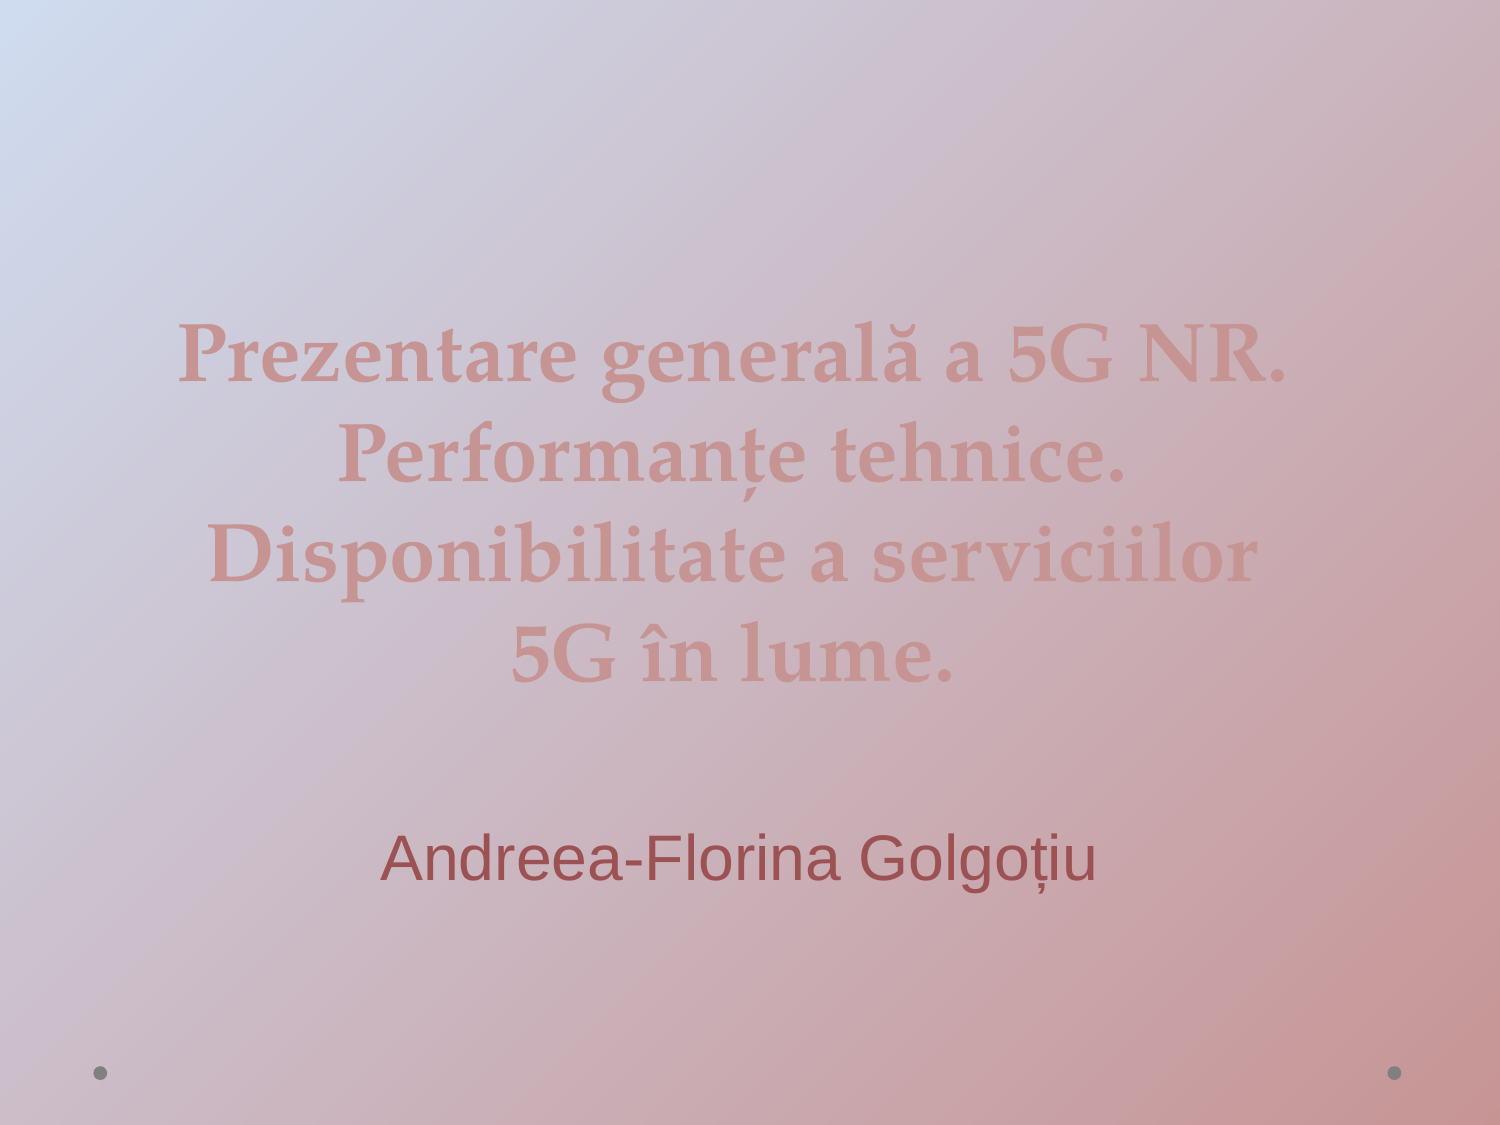

Prezentare generală a 5G NR. Performanțe tehnice. Disponibilitate a serviciilor 5G în lume.

		    Andreea-Florina Golgoțiu